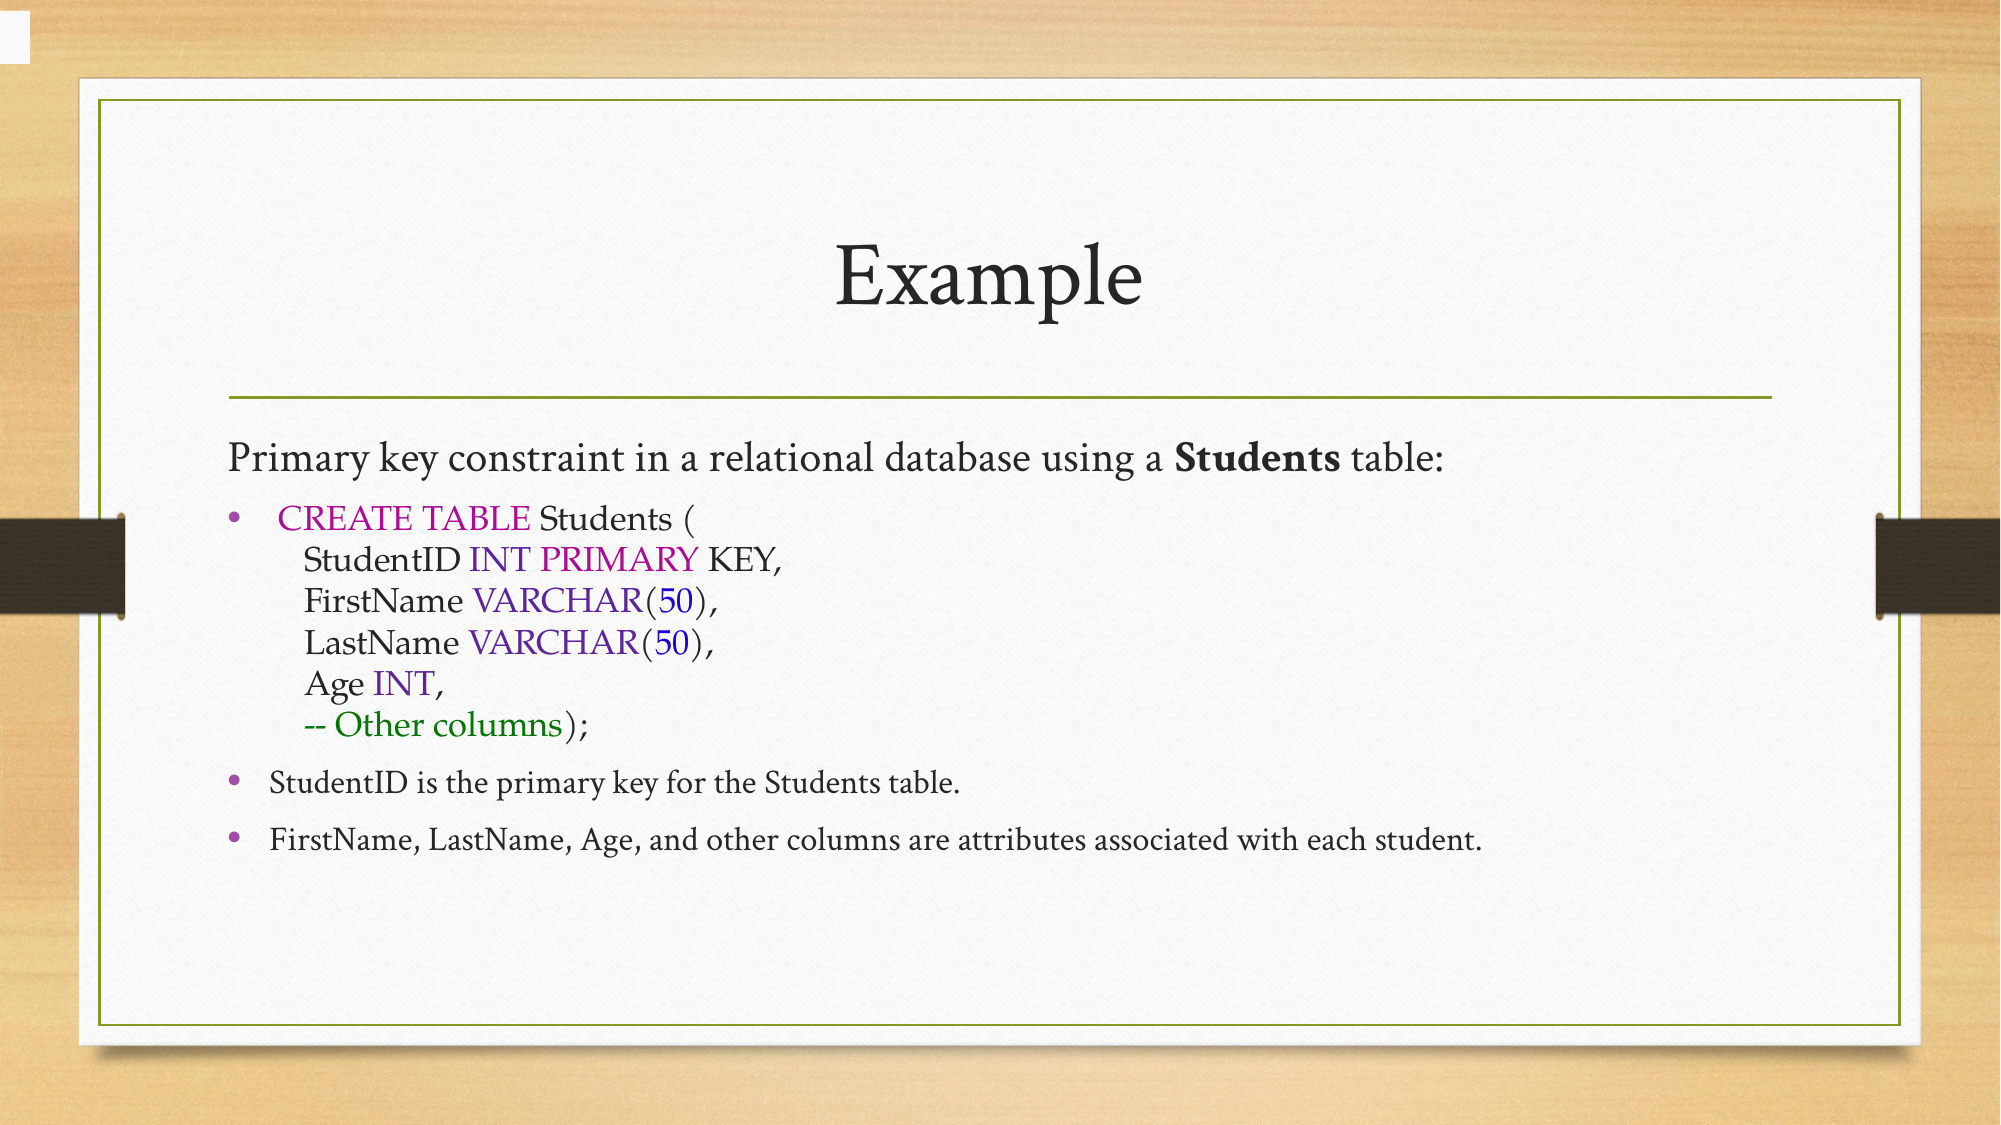

# Example
Primary key constraint in a relational database using a Students table:
 CREATE TABLE Students (
    StudentID INT PRIMARY KEY,
    FirstName VARCHAR(50),
    LastName VARCHAR(50),
    Age INT,
    -- Other columns);
StudentID is the primary key for the Students table.
FirstName, LastName, Age, and other columns are attributes associated with each student.